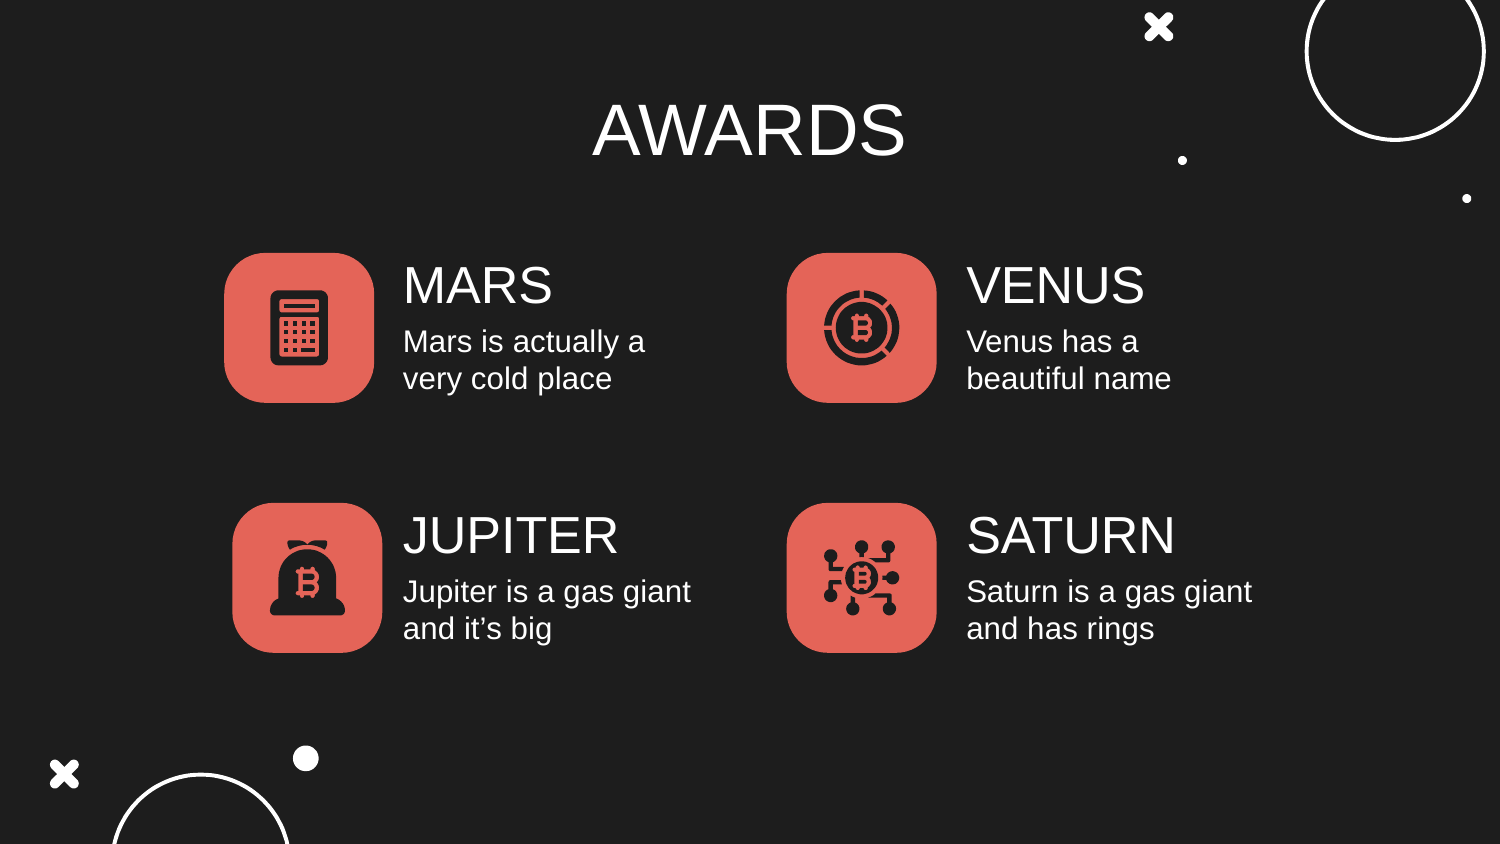

AWARDS

# MARS

VENUS

Mars is actually a very cold place
Venus has a beautiful name

JUPITER

SATURN

Jupiter is a gas giant and it’s big
Saturn is a gas giant and has rings